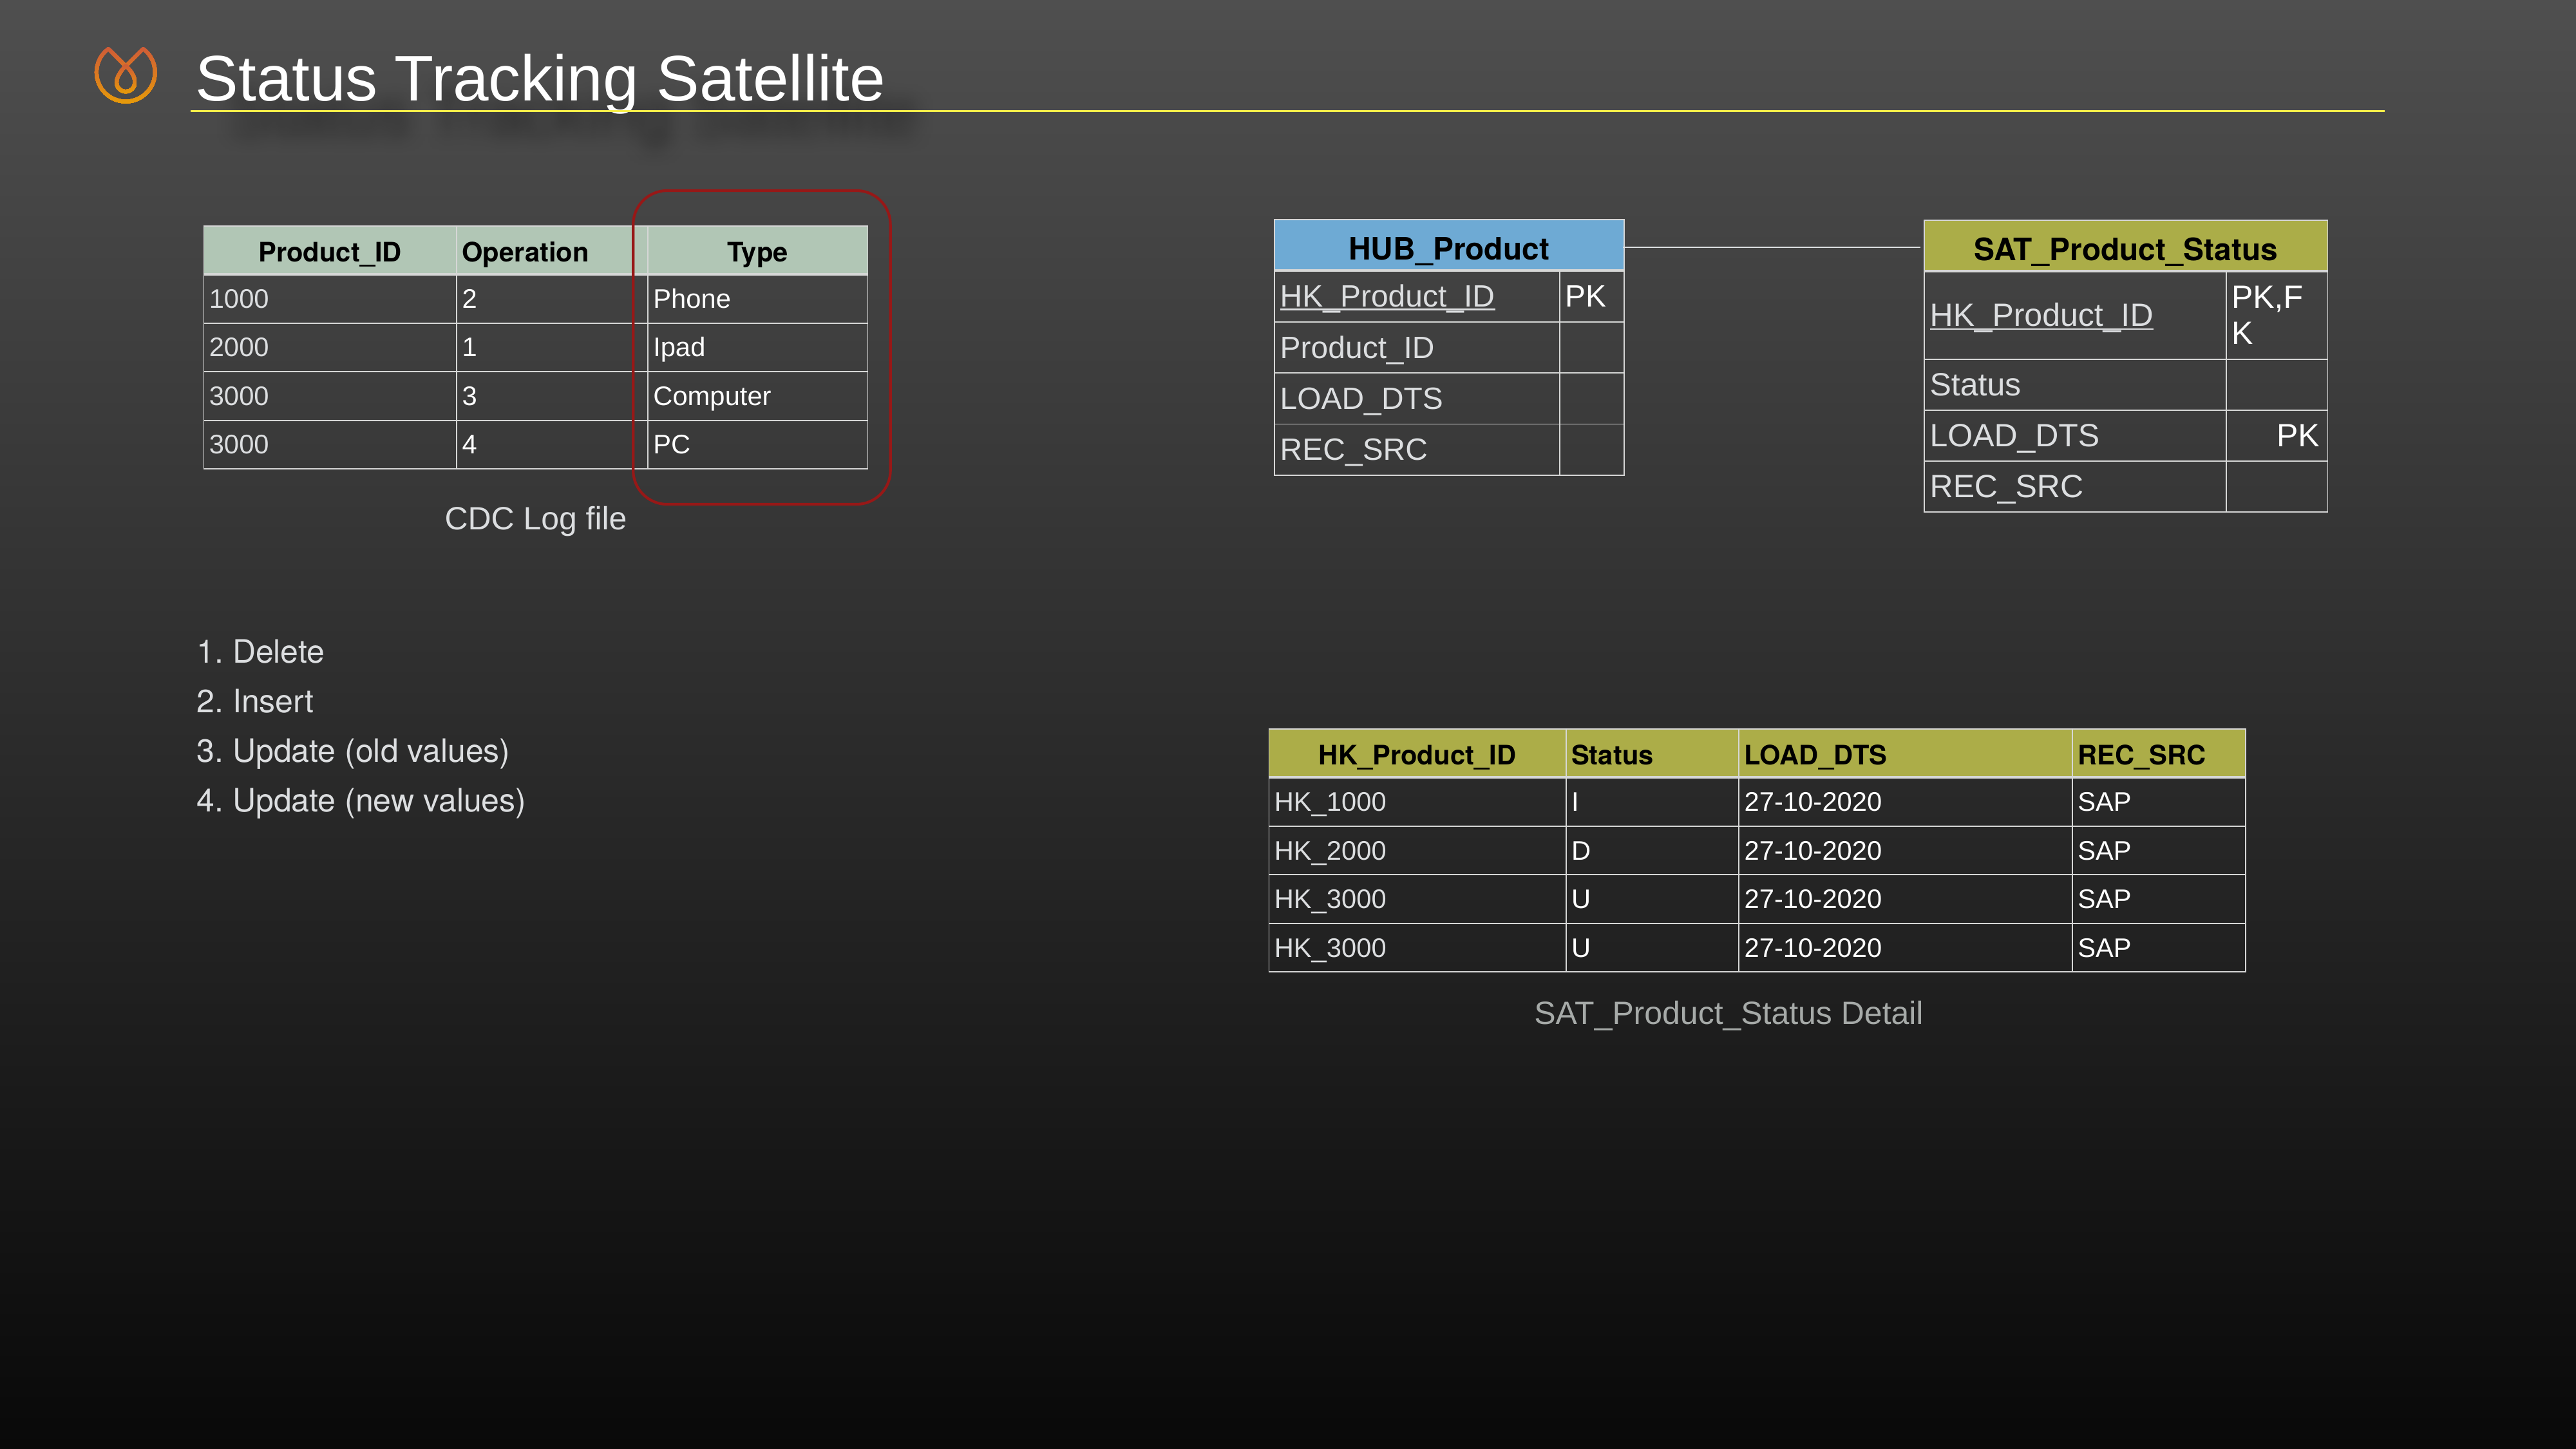

Status Tracking Satellite

| HUB\_Product |  |
| --- | --- |
| HK\_Product\_ID | PK |
| Product\_ID |  |
| LOAD\_DTS |  |
| REC\_SRC |  |
| SAT\_Product\_Status |  |
| --- | --- |
| HK\_Product\_ID | PK,FK |
| Status |  |
| LOAD\_DTS | PK |
| REC\_SRC |  |
| Product\_ID | Operation | Type |
| --- | --- | --- |
| 1000 | 2 | Phone |
| 2000 | 1 | Ipad |
| 3000 | 3 | Computer |
| 3000 | 4 | PC |

CDC Log file
1. Delete
2. Insert
3. Update (old values)
4. Update (new values)
| HK\_Product\_ID | Status | LOAD\_DTS | REC\_SRC |
| --- | --- | --- | --- |
| HK\_1000 | I | 27-10-2020 | SAP |
| HK\_2000 | D | 27-10-2020 | SAP |
| HK\_3000 | U | 27-10-2020 | SAP |
| HK\_3000 | U | 27-10-2020 | SAP |
SAT_Product_Status Detail